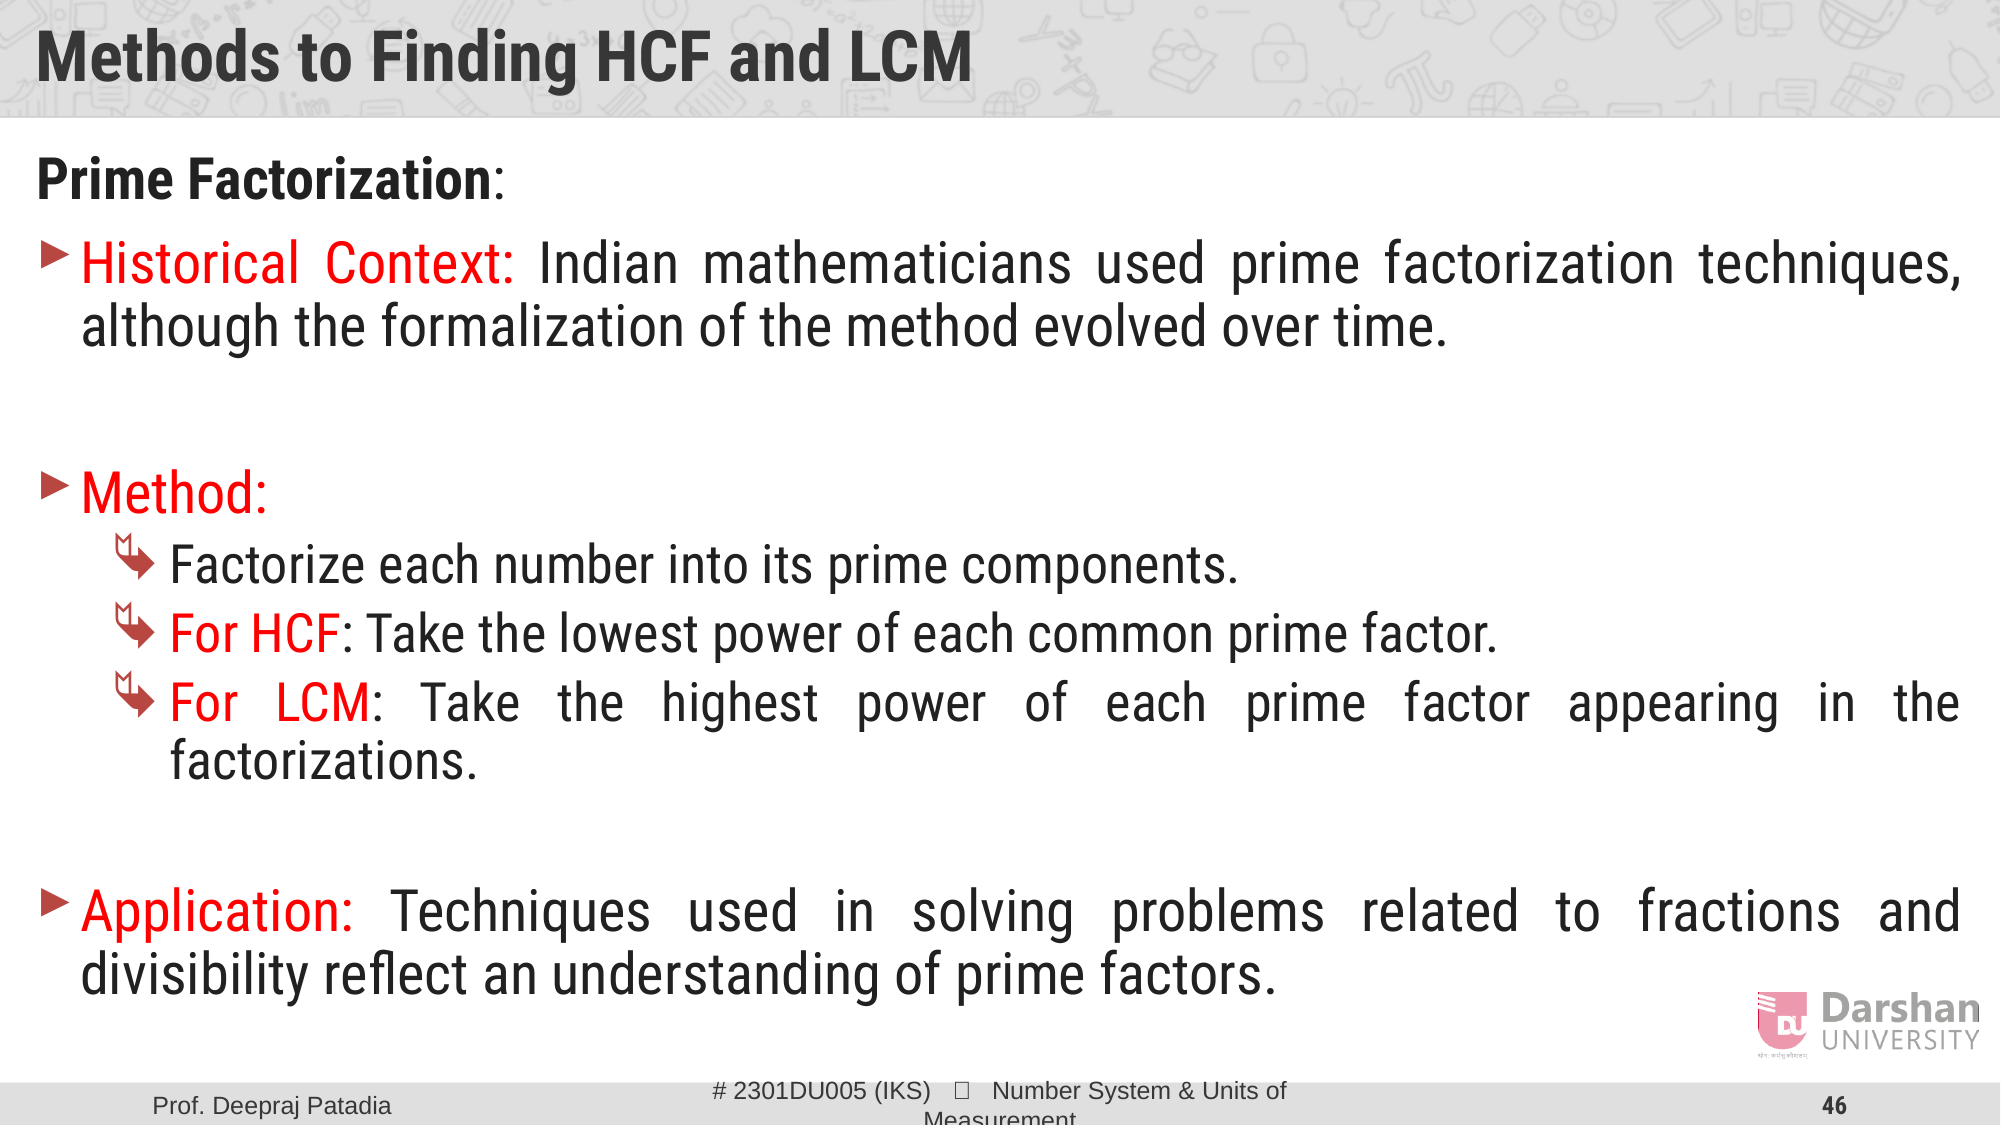

# Methods to Finding HCF and LCM
Prime Factorization:
Historical Context: Indian mathematicians used prime factorization techniques, although the formalization of the method evolved over time.

Method:
Factorize each number into its prime components.
For HCF: Take the lowest power of each common prime factor.
For LCM: Take the highest power of each prime factor appearing in the factorizations.

Application: Techniques used in solving problems related to fractions and divisibility reflect an understanding of prime factors.